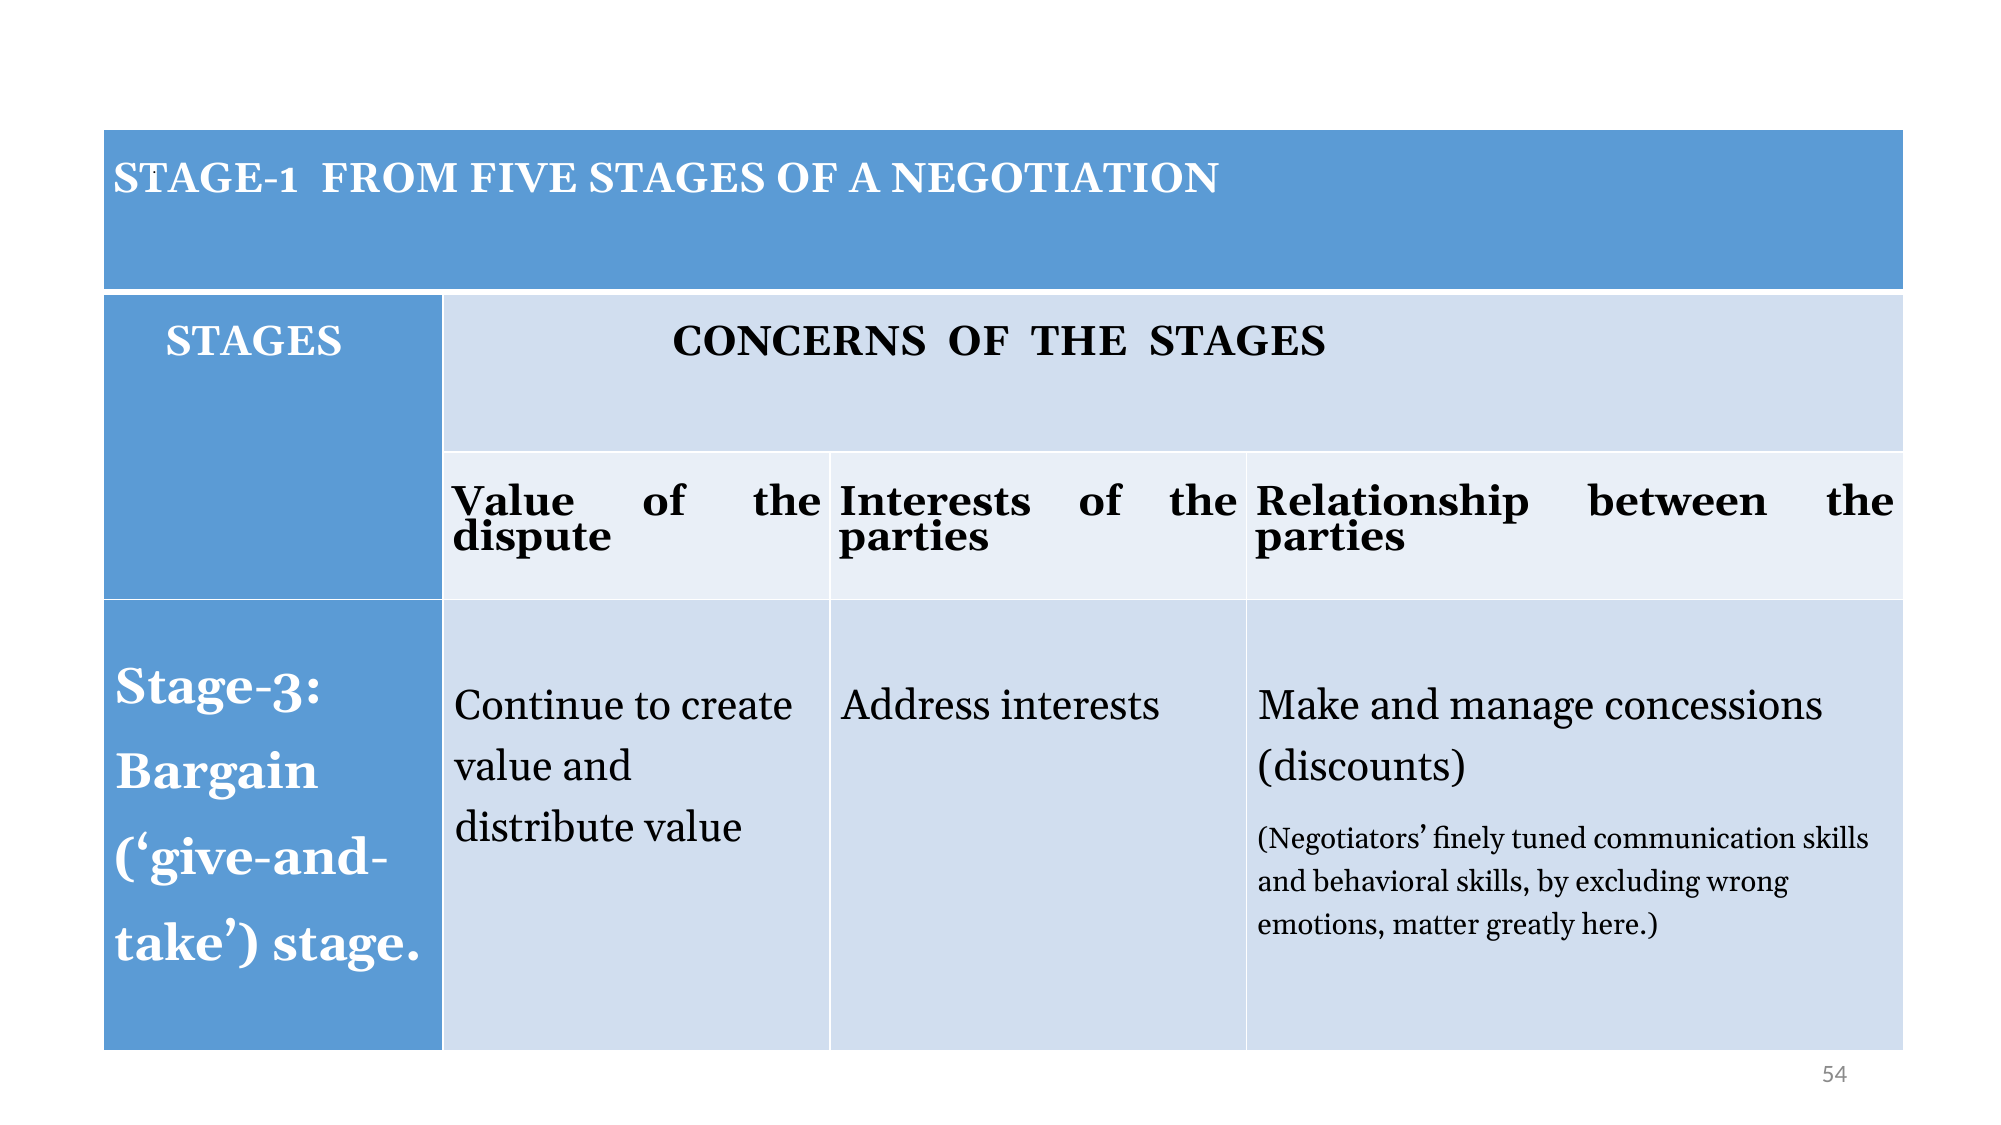

# .
| STAGE-1 FROM FIVE STAGES OF A NEGOTIATION |  |  |  |
| --- | --- | --- | --- |
| STAGES | CONCERNS OF THE STAGES |  |  |
|  | Value of the dispute | Interests of the parties | Relationship between the parties |
| Stage-3: Bargain (‘give-and- take’) stage. | Continue to create value and distribute value | Address interests | Make and manage concessions (discounts) (Negotiators’ finely tuned communication skills and behavioral skills, by excluding wrong emotions, matter greatly here.) |
54